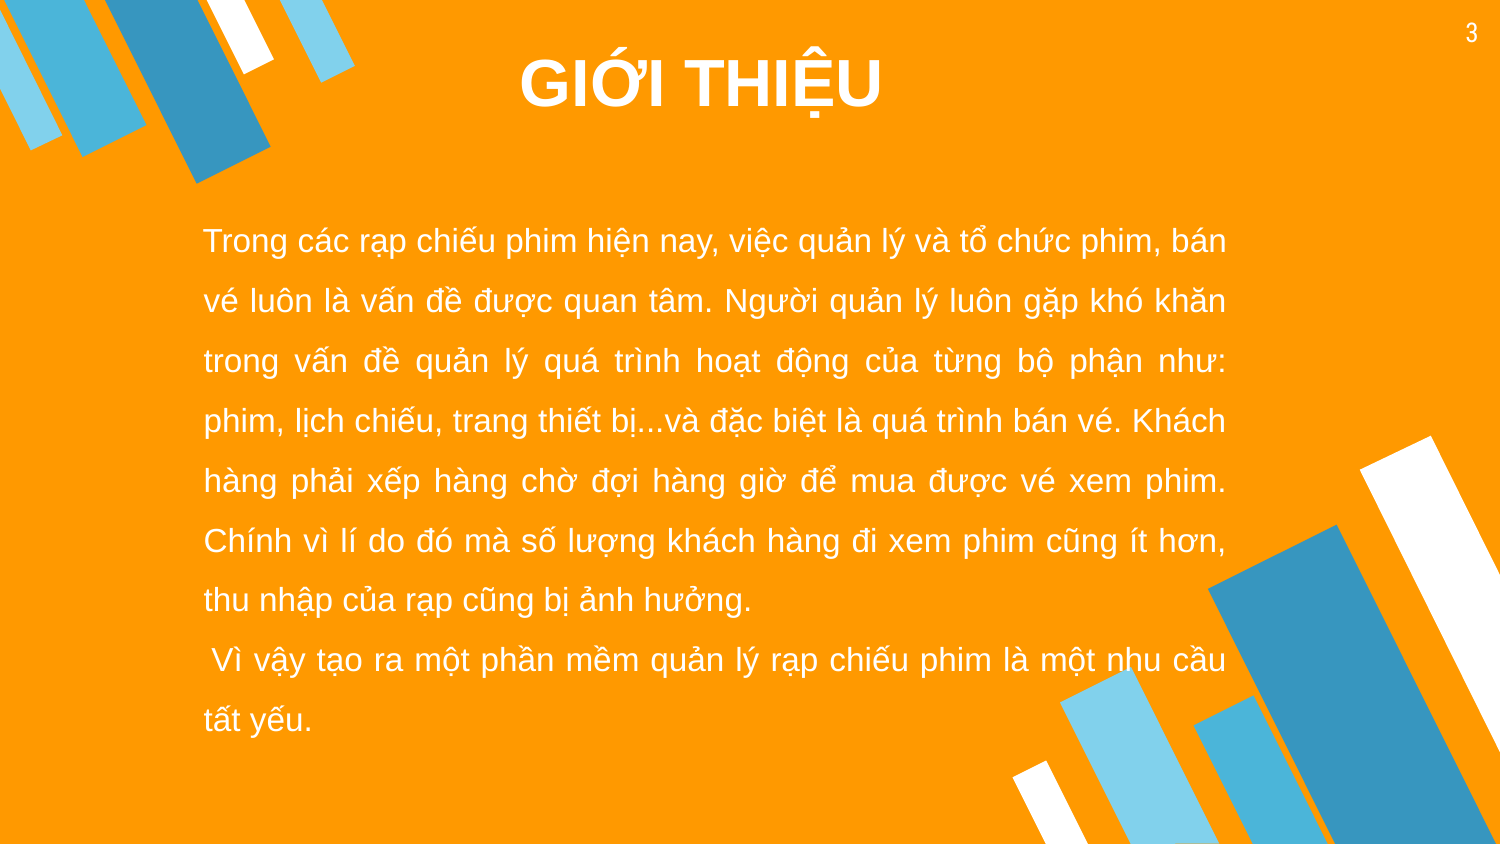

3
GIỚI THIỆU
      Trong các rạp chiếu phim hiện nay, việc quản lý và tổ chức phim, bán vé luôn là vấn đề được quan tâm. Người quản lý luôn gặp khó khăn trong vấn đề quản lý quá trình hoạt động của từng bộ phận như: phim, lịch chiếu, trang thiết bị...và đặc biệt là quá trình bán vé. Khách hàng phải xếp hàng chờ đợi hàng giờ để mua được vé xem phim. Chính vì lí do đó mà số lượng khách hàng đi xem phim cũng ít hơn, thu nhập của rạp cũng bị ảnh hưởng.
      Vì vậy tạo ra một phần mềm quản lý rạp chiếu phim là một nhu cầu tất yếu.